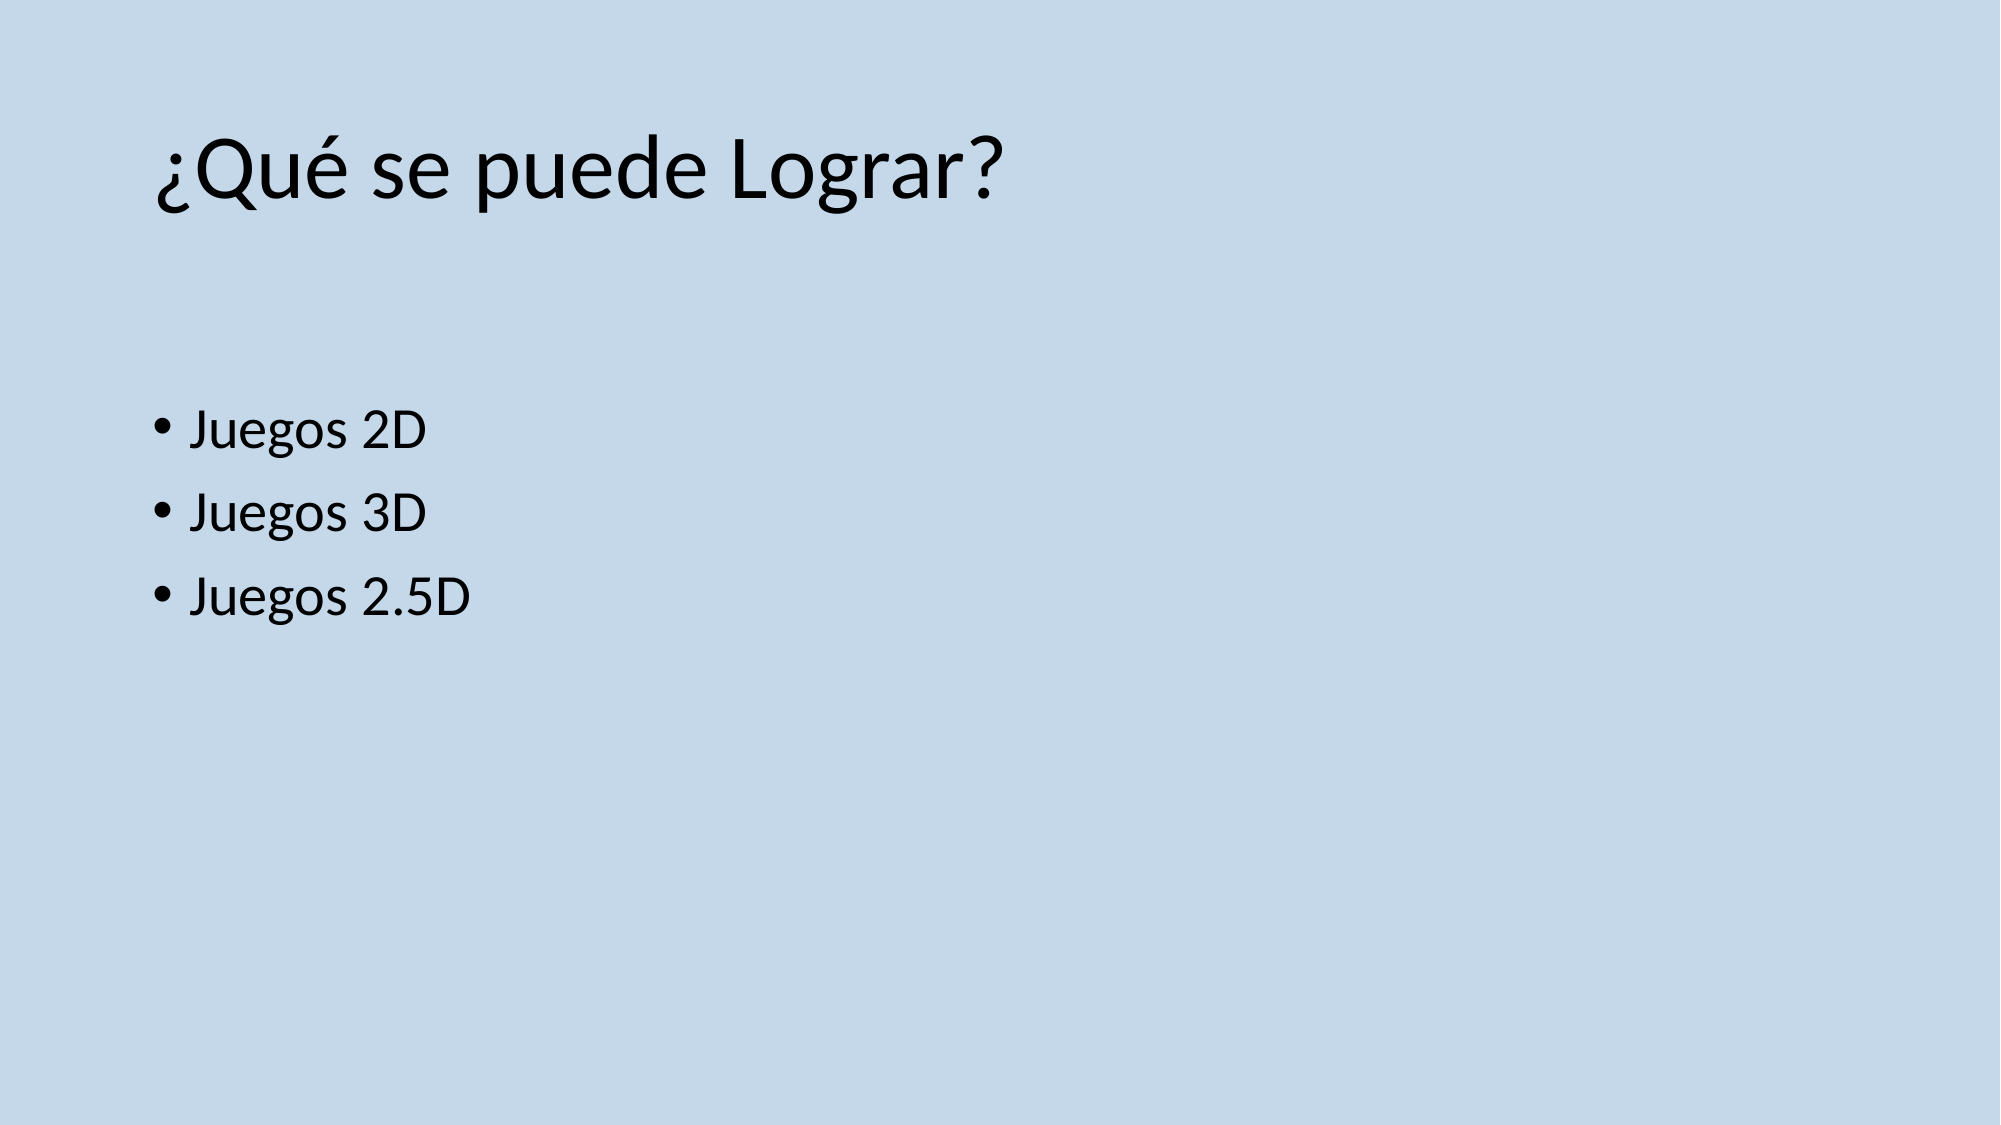

# ¿Qué se puede Lograr?

Juegos 2D
Juegos 3D
Juegos 2.5D